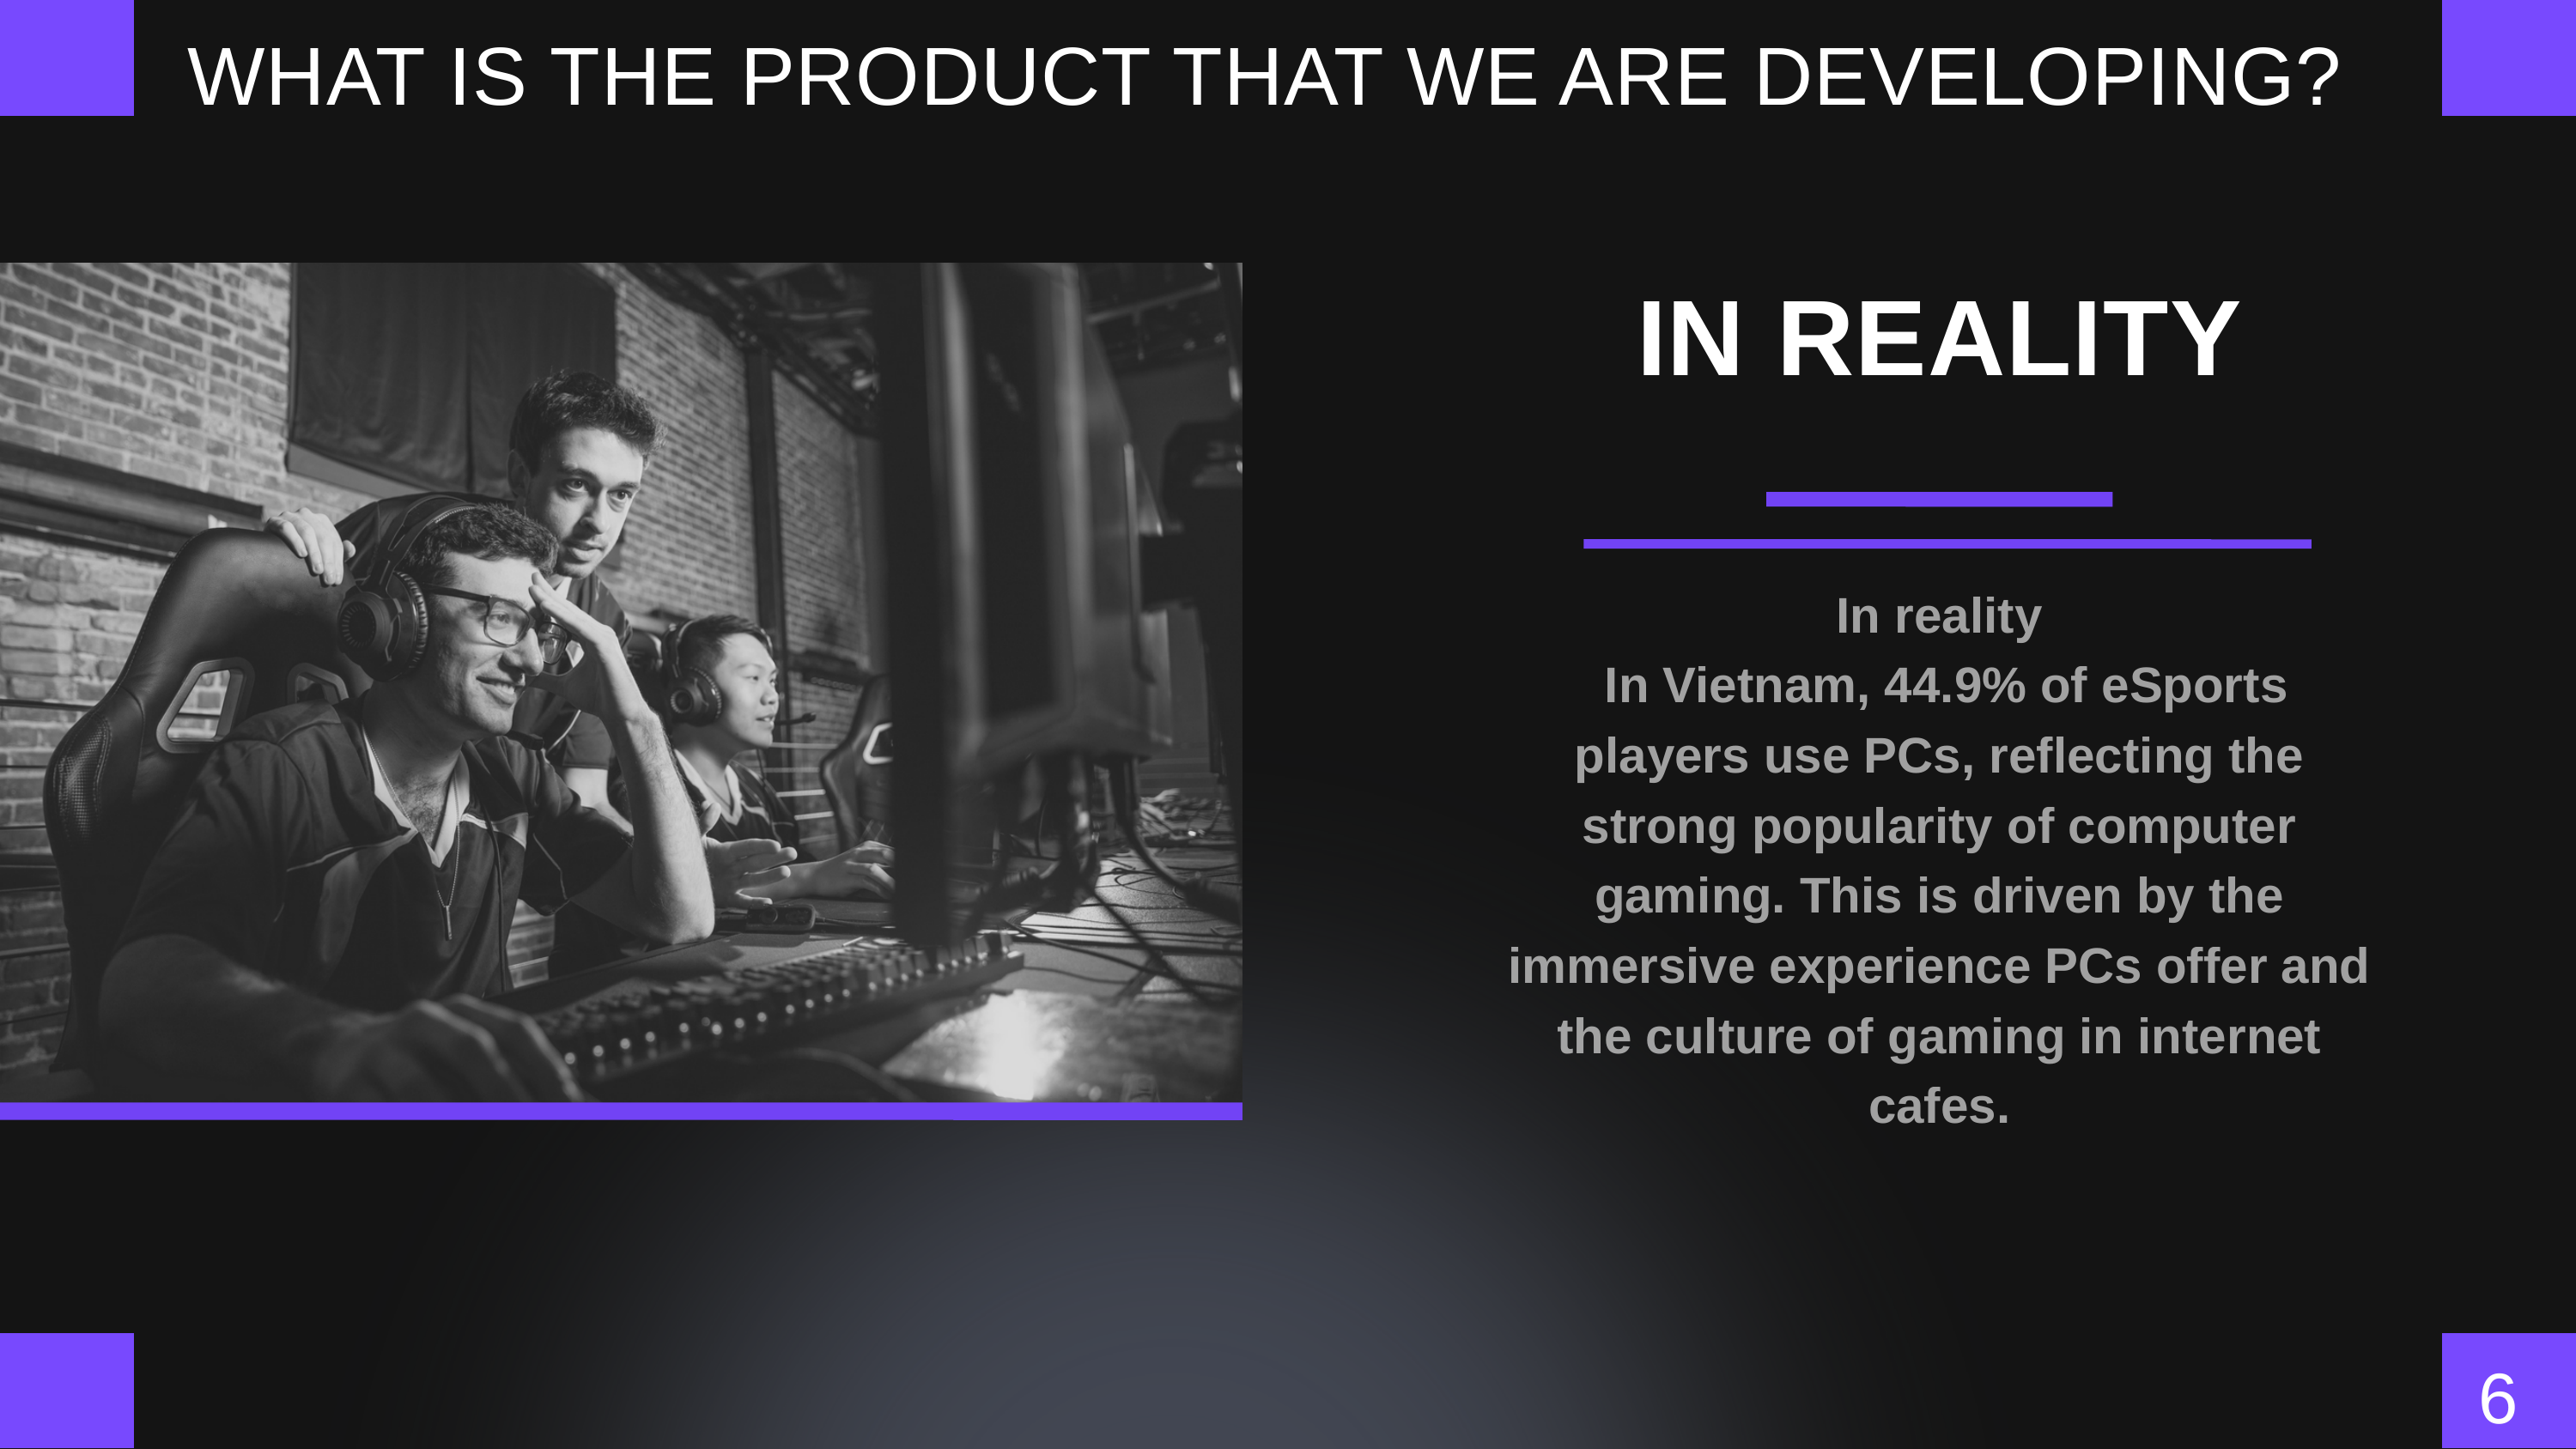

WHAT IS THE PRODUCT THAT WE ARE DEVELOPING?

IN REALITY

In reality
 In Vietnam, 44.9% of eSports players use PCs, reflecting the strong popularity of computer gaming. This is driven by the immersive experience PCs offer and the culture of gaming in internet cafes.

6